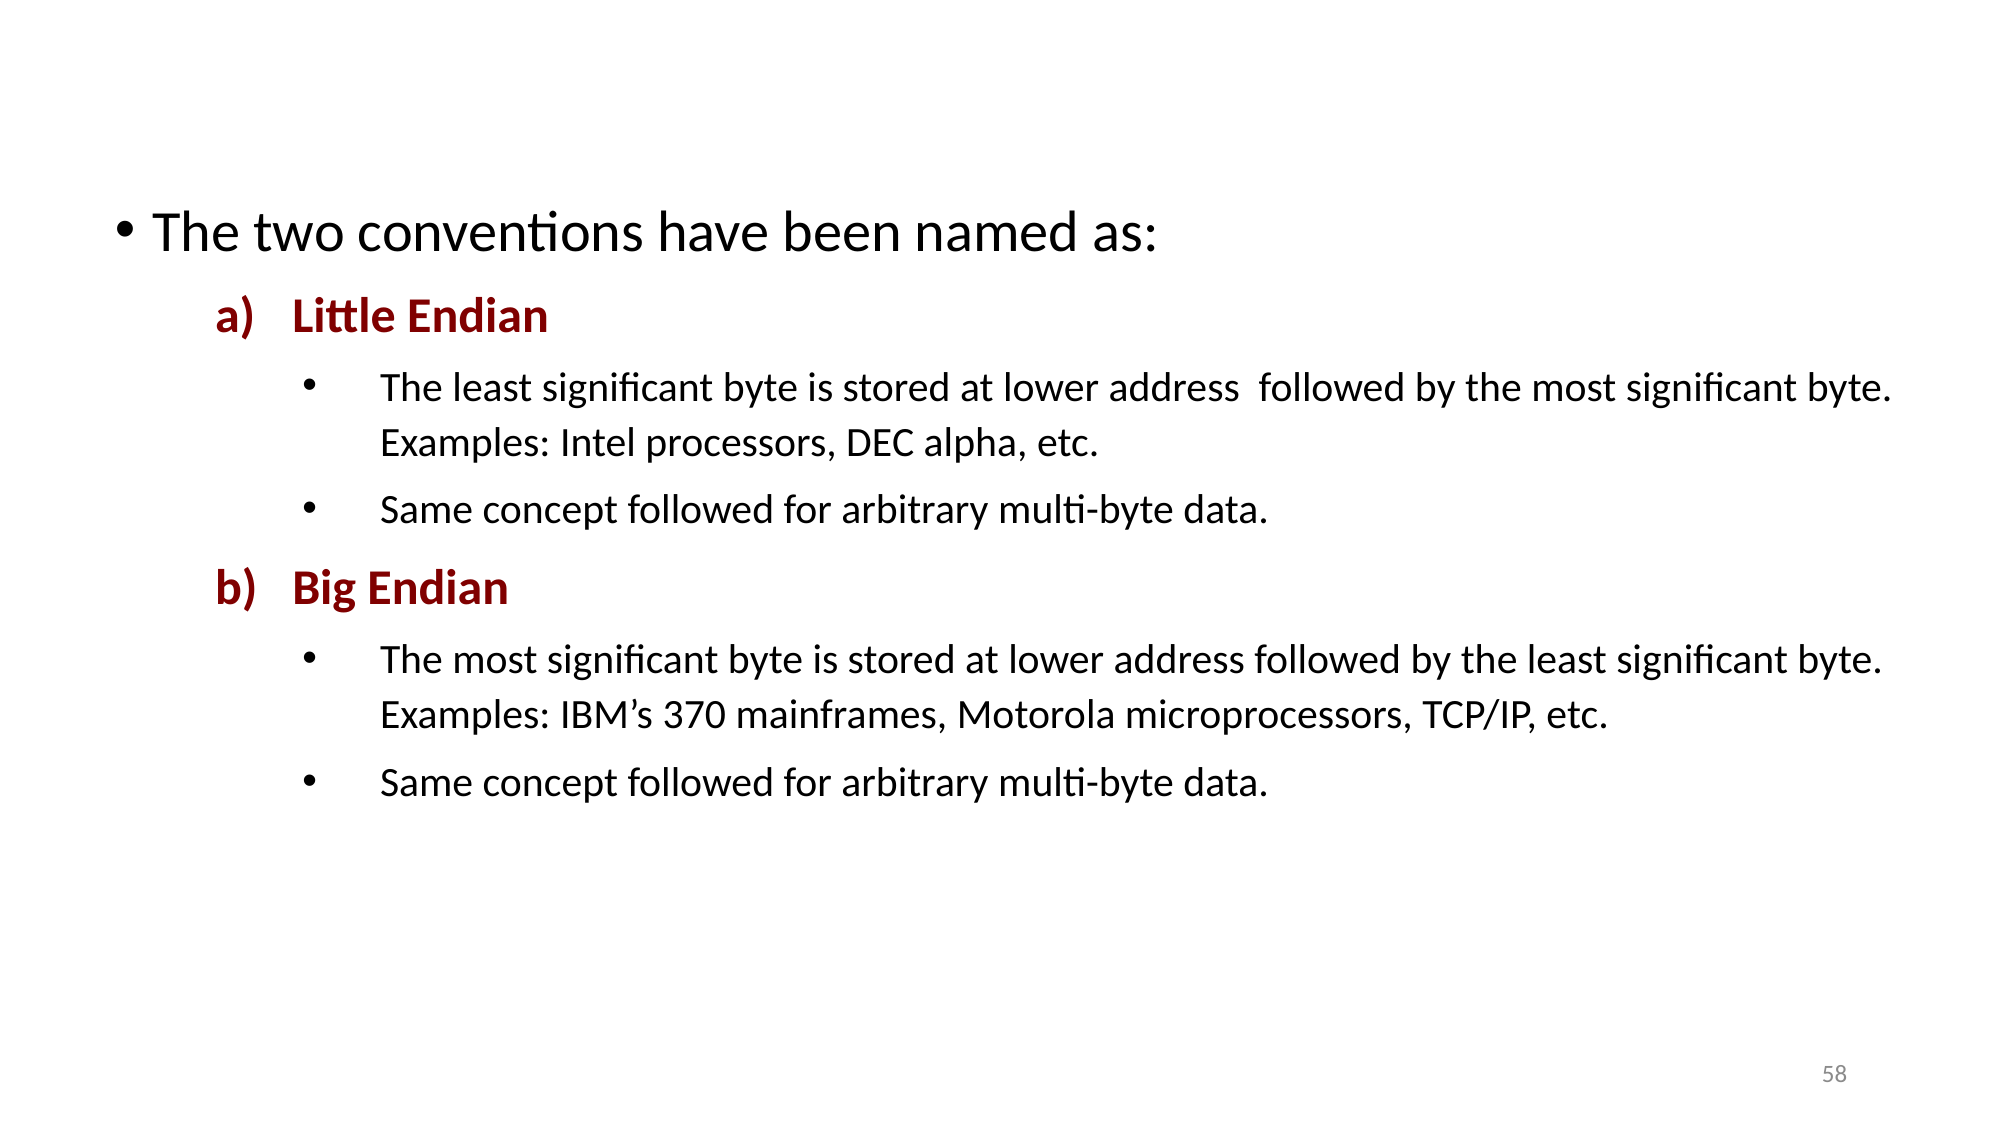

The two conventions have been named as:
Little Endian
The least significant byte is stored at lower address  followed by the most significant byte. Examples: Intel processors, DEC alpha, etc.
Same concept followed for arbitrary multi-byte data.
Big Endian
The most significant byte is stored at lower address followed by the least significant byte. Examples: IBM’s 370 mainframes, Motorola microprocessors, TCP/IP, etc.
Same concept followed for arbitrary multi-byte data.
58